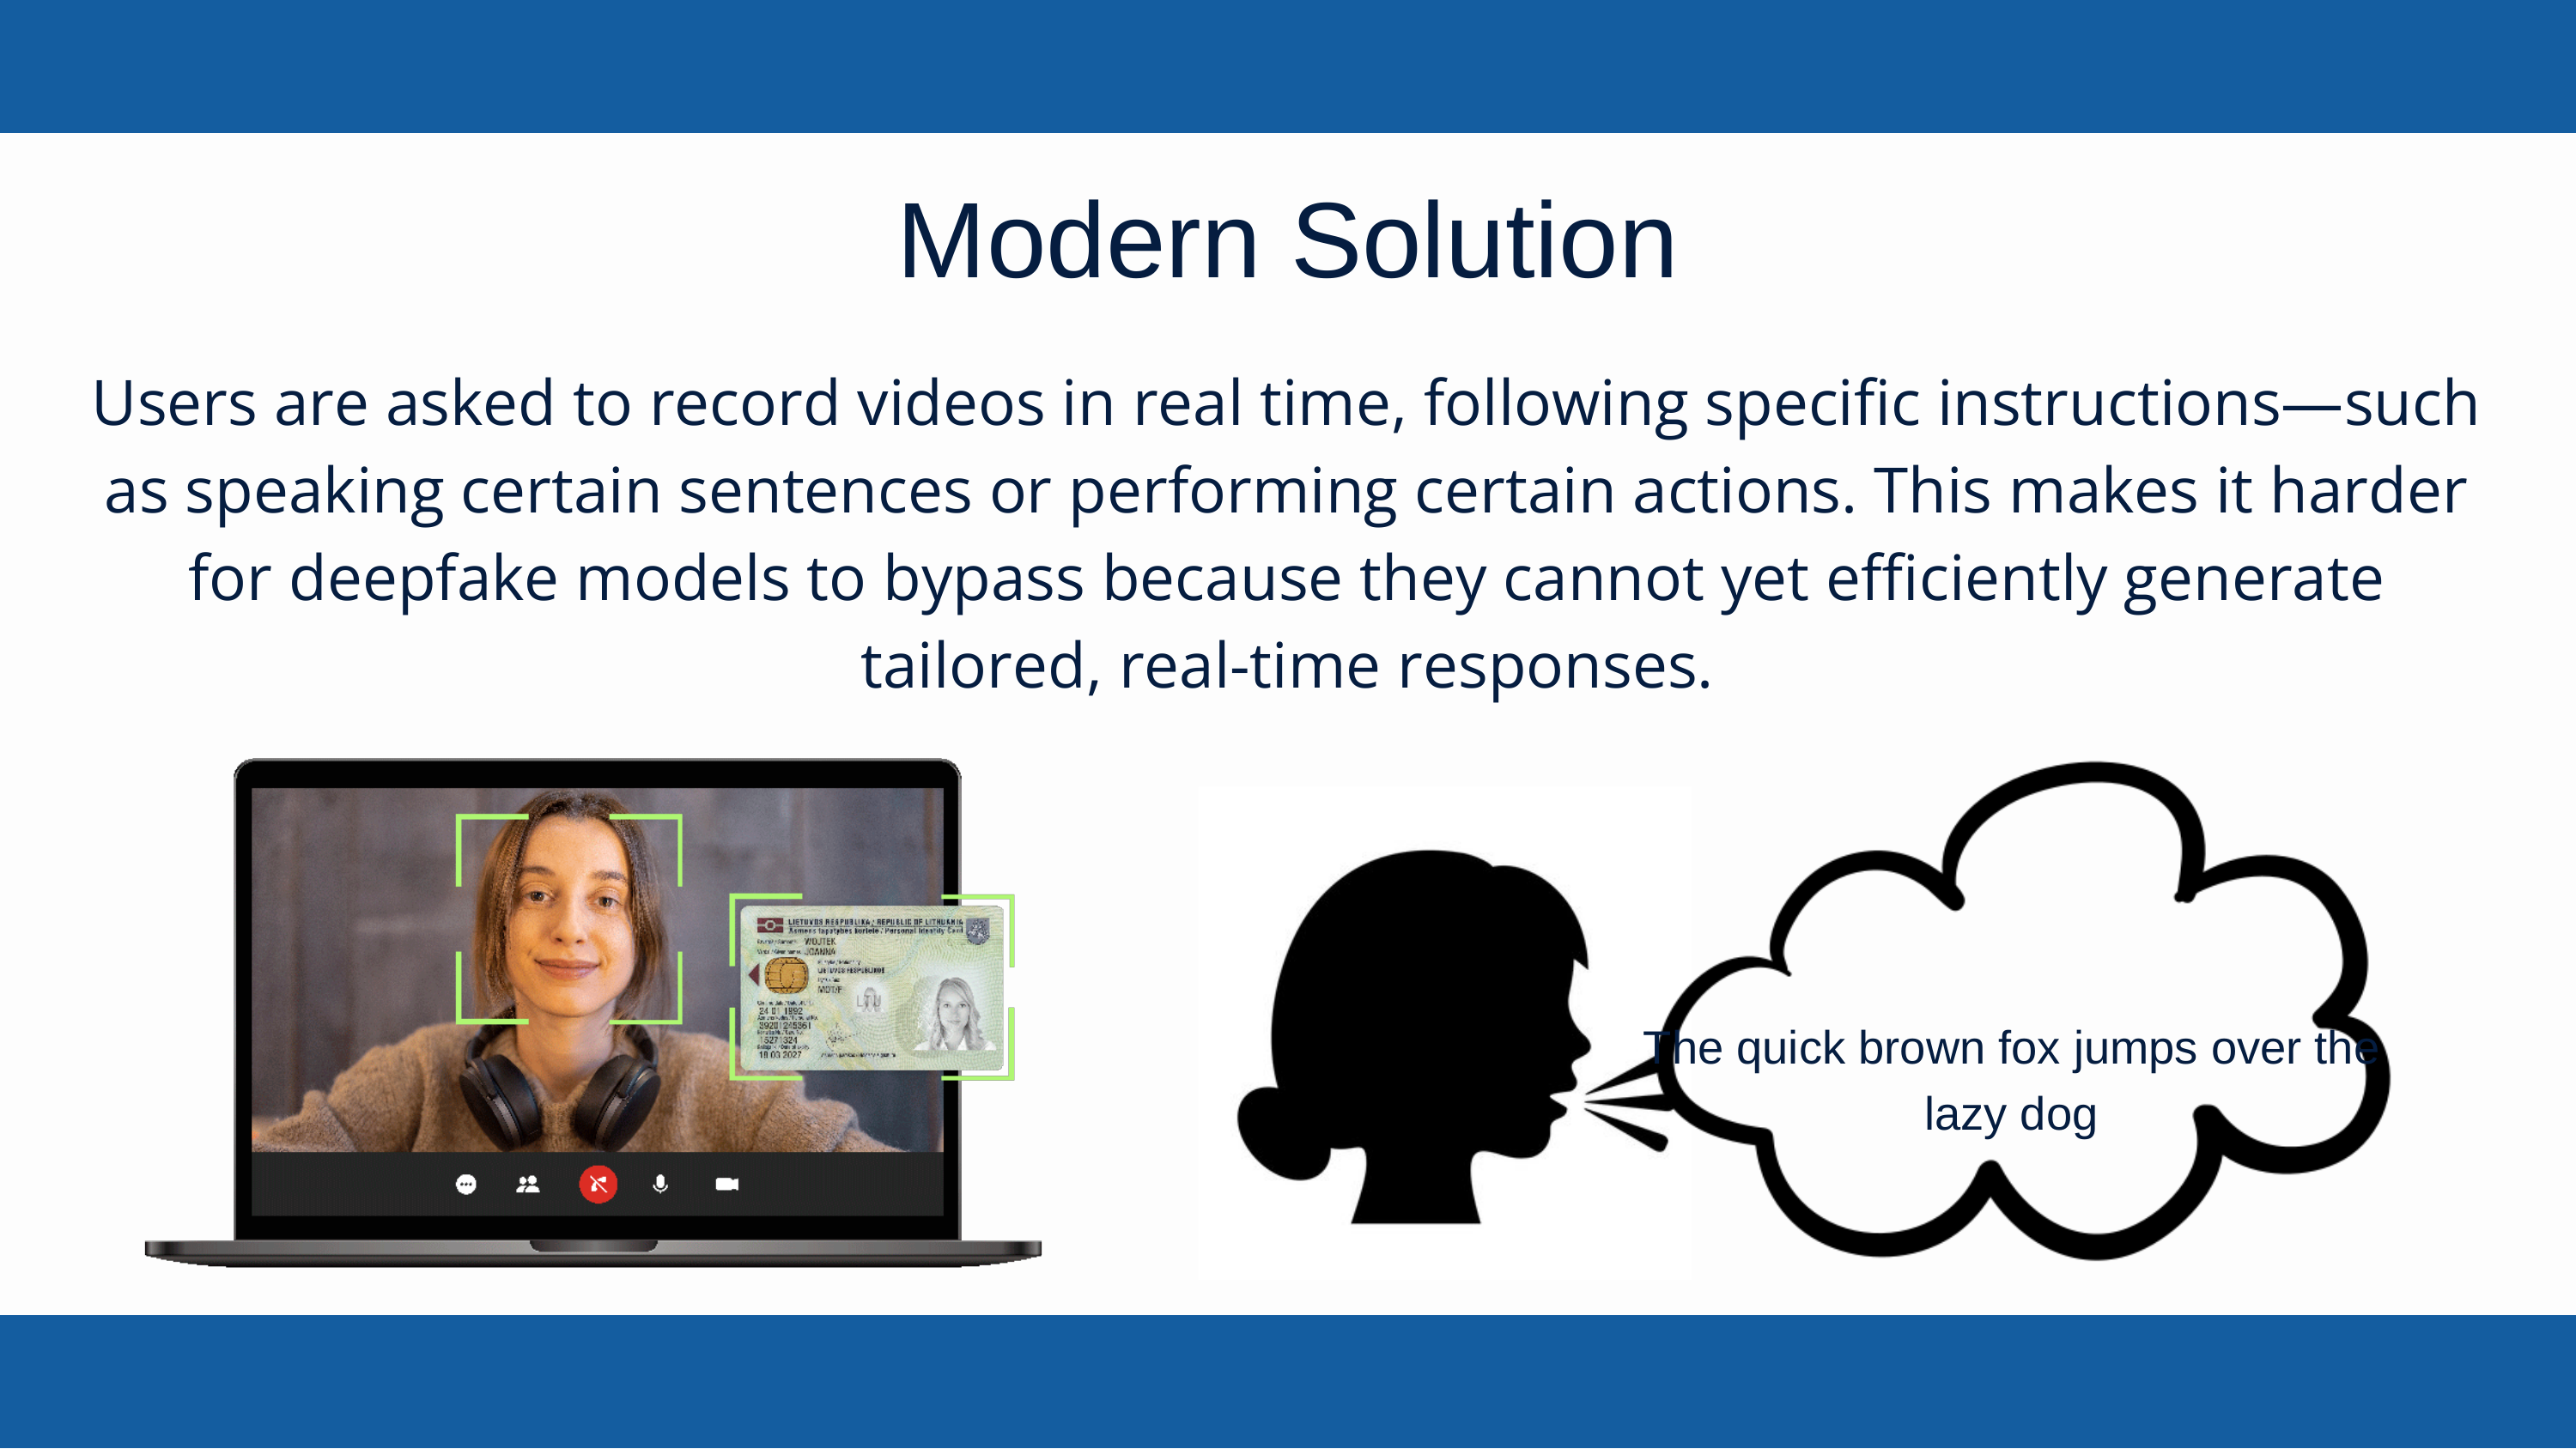

Modern Solution
Users are asked to record videos in real time, following specific instructions—such as speaking certain sentences or performing certain actions. This makes it harder for deepfake models to bypass because they cannot yet efficiently generate tailored, real-time responses.

The quick brown fox jumps over the lazy dog